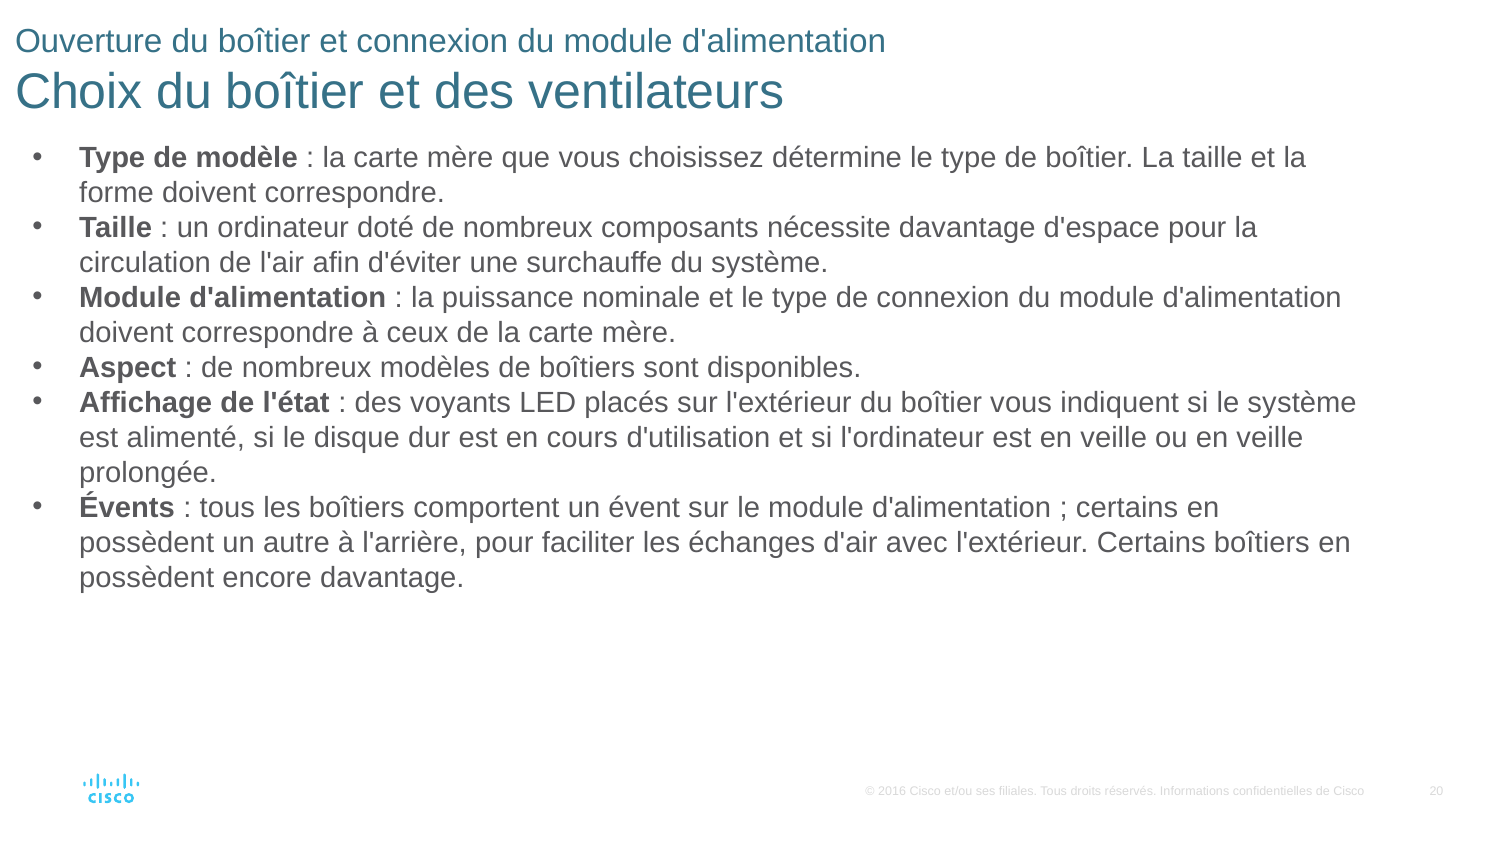

# Ouverture du boîtier et connexion du module d'alimentation Choix du boîtier et des ventilateurs
Type de modèle : la carte mère que vous choisissez détermine le type de boîtier. La taille et la forme doivent correspondre.
Taille : un ordinateur doté de nombreux composants nécessite davantage d'espace pour la circulation de l'air afin d'éviter une surchauffe du système.
Module d'alimentation : la puissance nominale et le type de connexion du module d'alimentation doivent correspondre à ceux de la carte mère.
Aspect : de nombreux modèles de boîtiers sont disponibles.
Affichage de l'état : des voyants LED placés sur l'extérieur du boîtier vous indiquent si le système est alimenté, si le disque dur est en cours d'utilisation et si l'ordinateur est en veille ou en veille prolongée.
Évents : tous les boîtiers comportent un évent sur le module d'alimentation ; certains en possèdent un autre à l'arrière, pour faciliter les échanges d'air avec l'extérieur. Certains boîtiers en possèdent encore davantage.